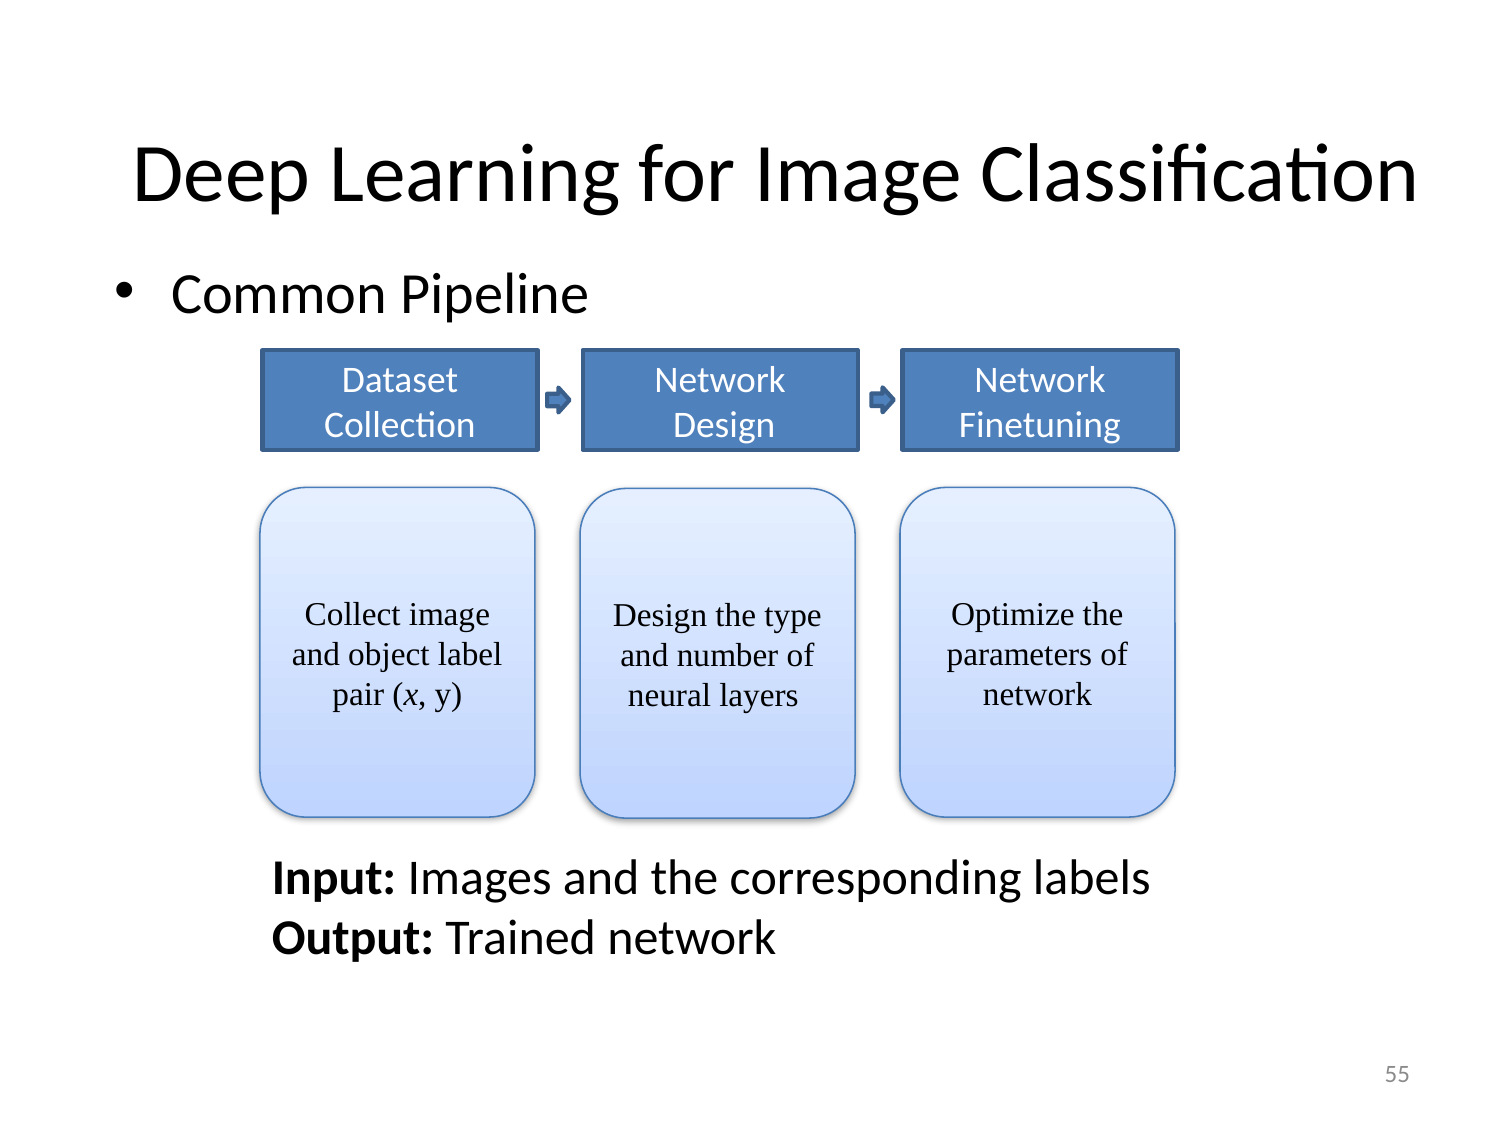

# Deep Learning for Image Classification
Common Pipeline

Dataset Collection
Network
Finetuning
Network
 Design

Optimize the parameters of network
Collect image and object label pair (x, y)
Design the type and number of neural layers
Input: Images and the corresponding labels
Output: Trained network
55